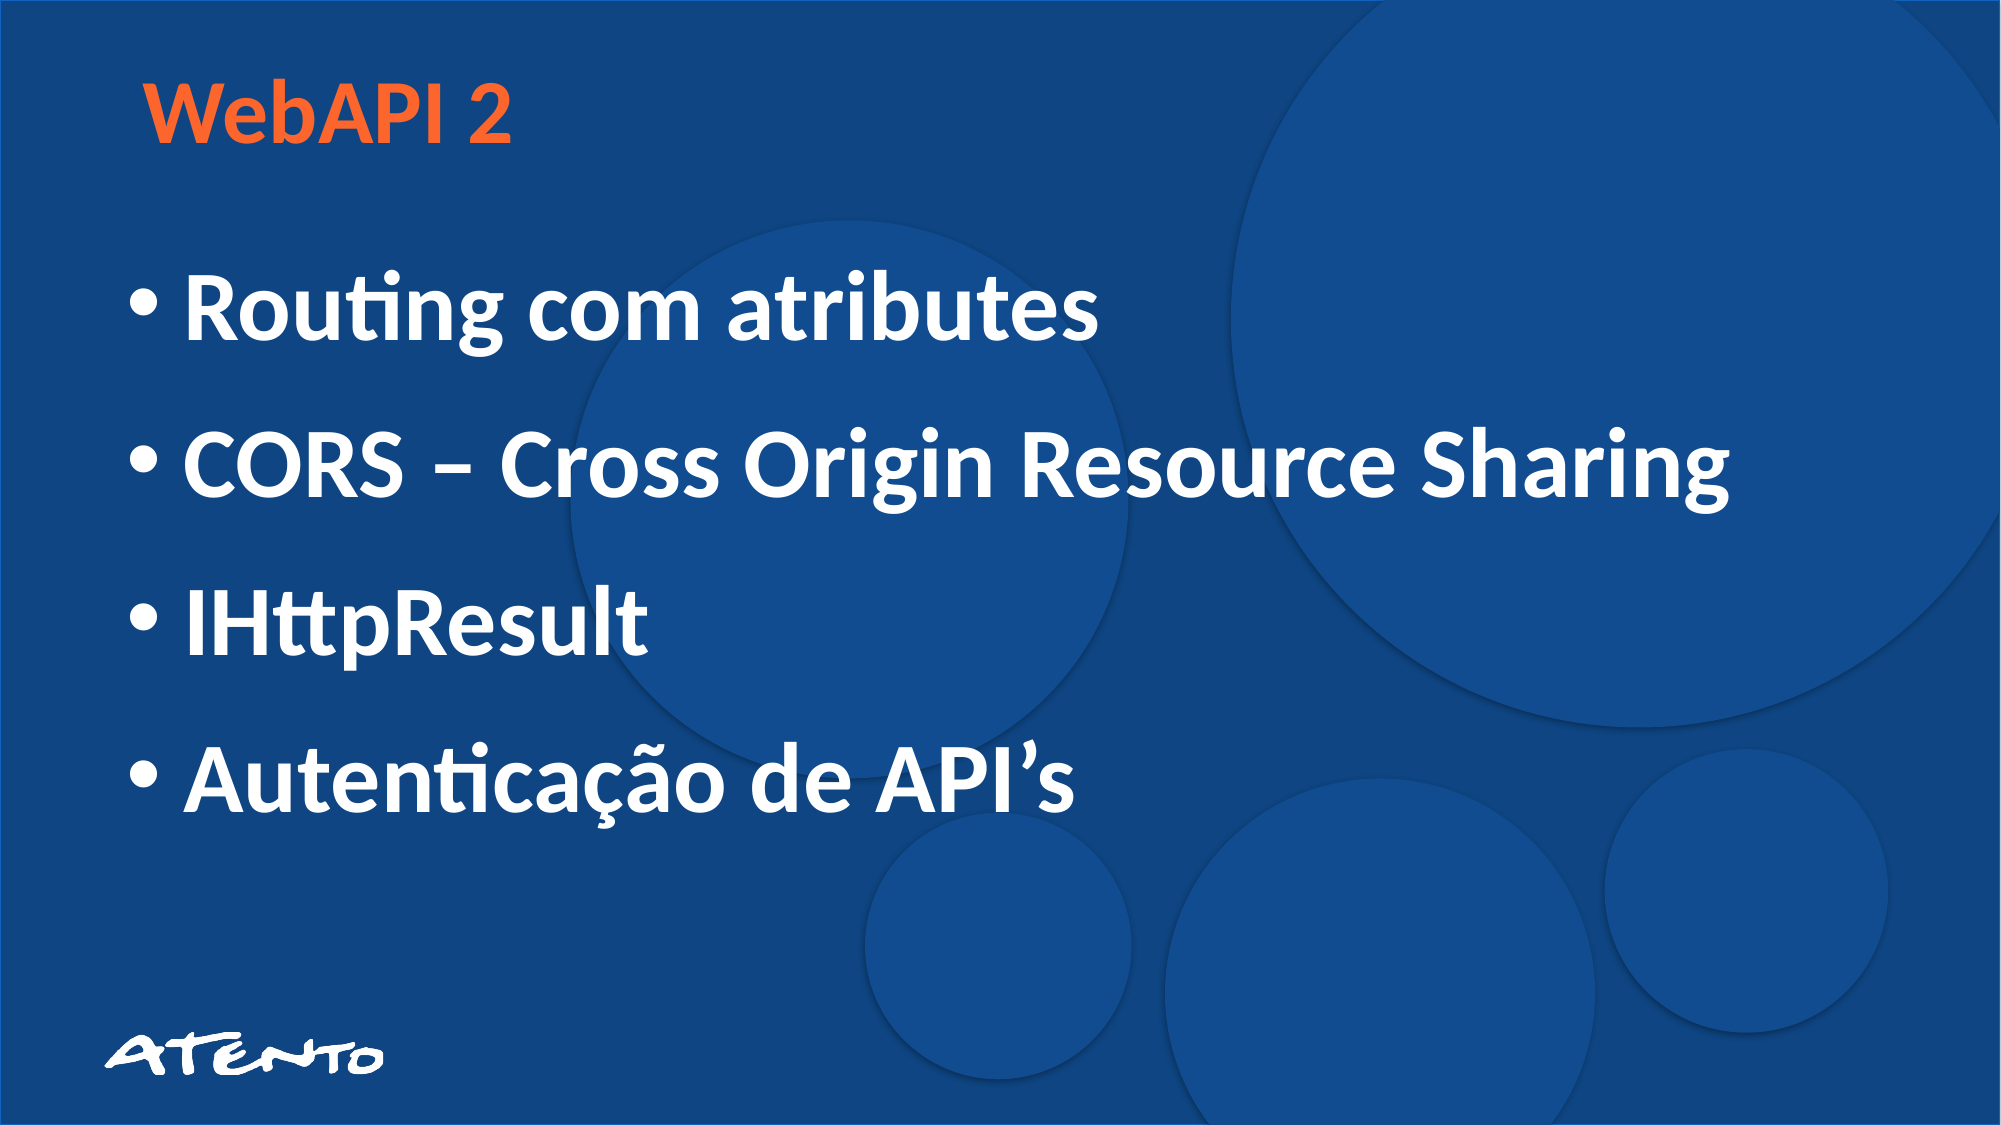

WebAPI 2
Routing com atributes
CORS – Cross Origin Resource Sharing
IHttpResult
Autenticação de API’s